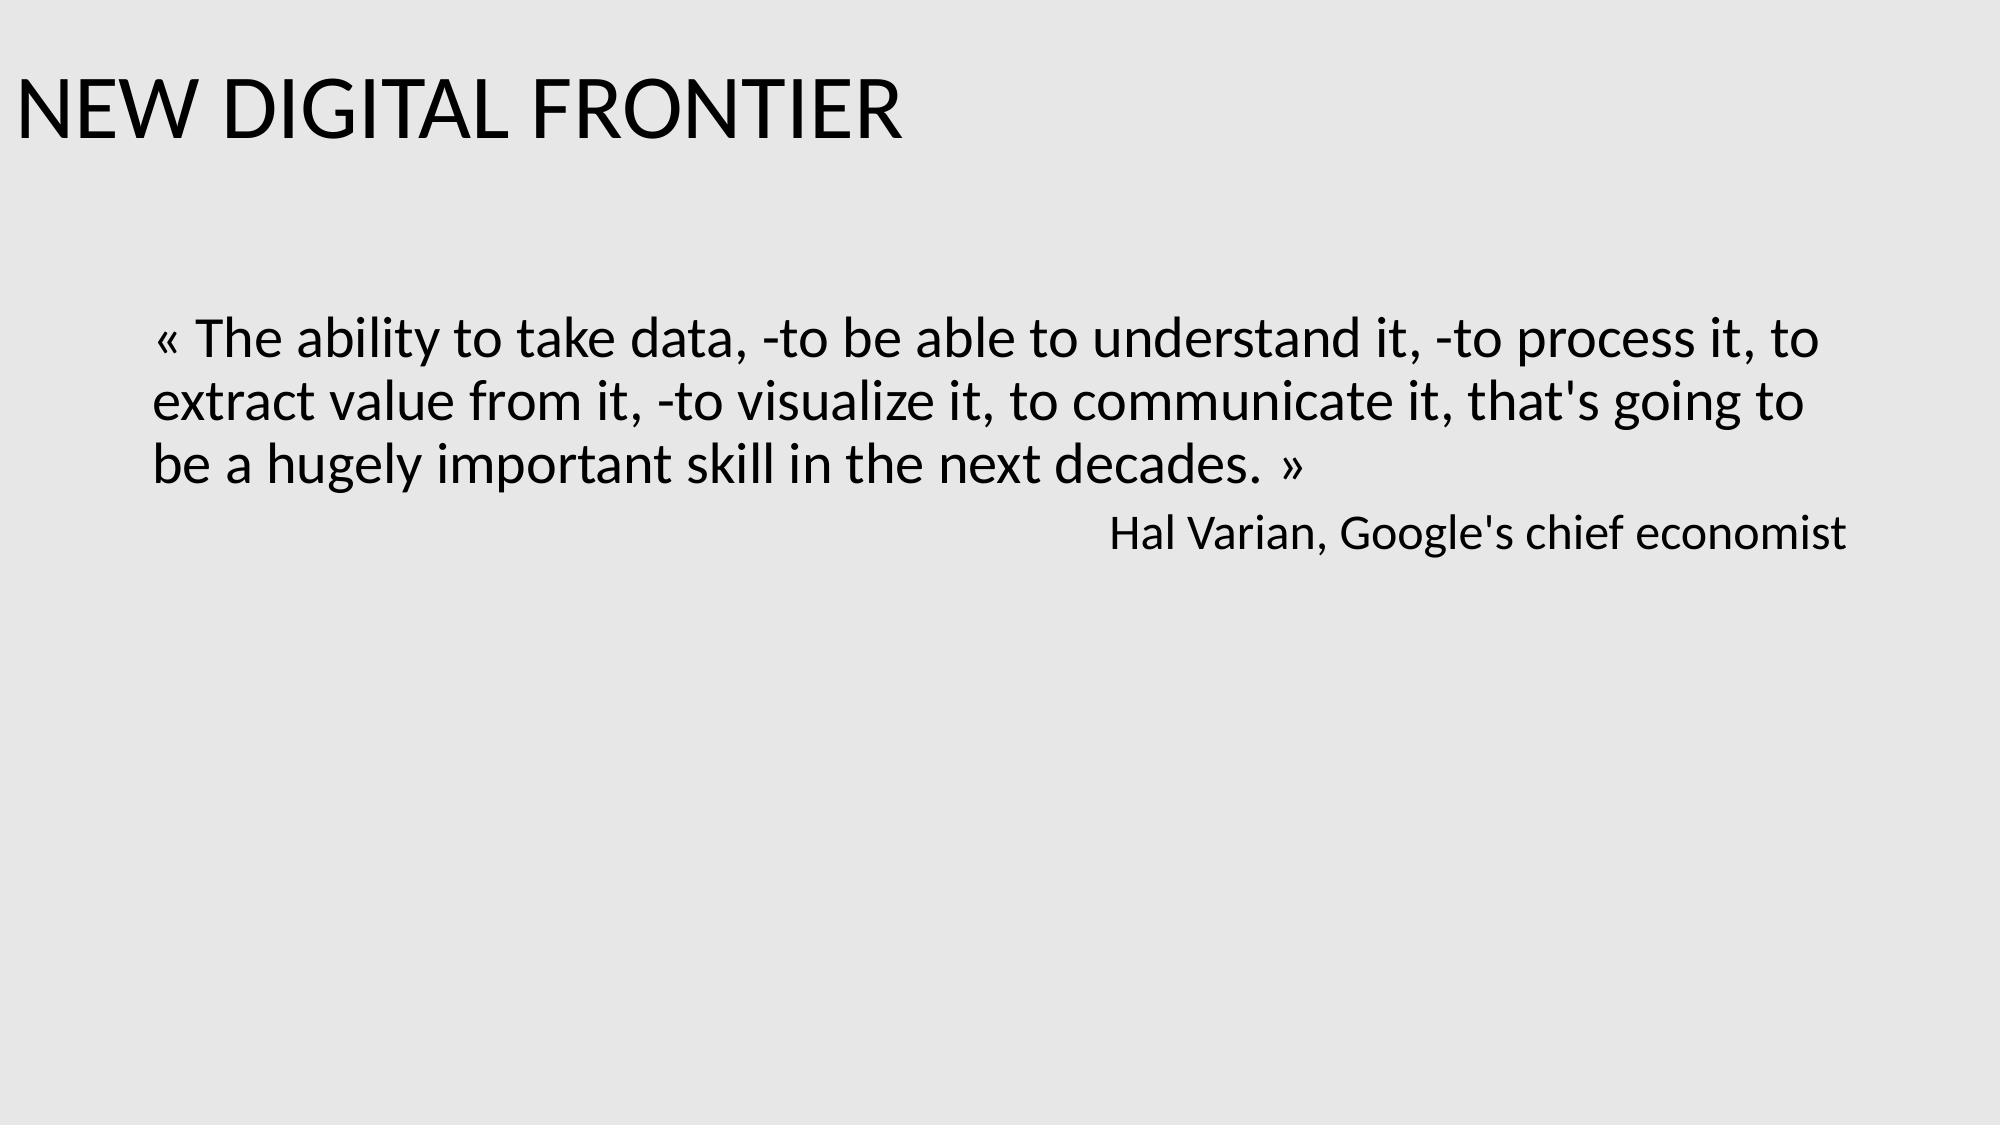

# NEW DIGITAL FRONTIER
« The ability to take data, -to be able to understand it, -to process it, to extract value from it, -to visualize it, to communicate it, that's going to be a hugely important skill in the next decades. »
Hal Varian, Google's chief economist